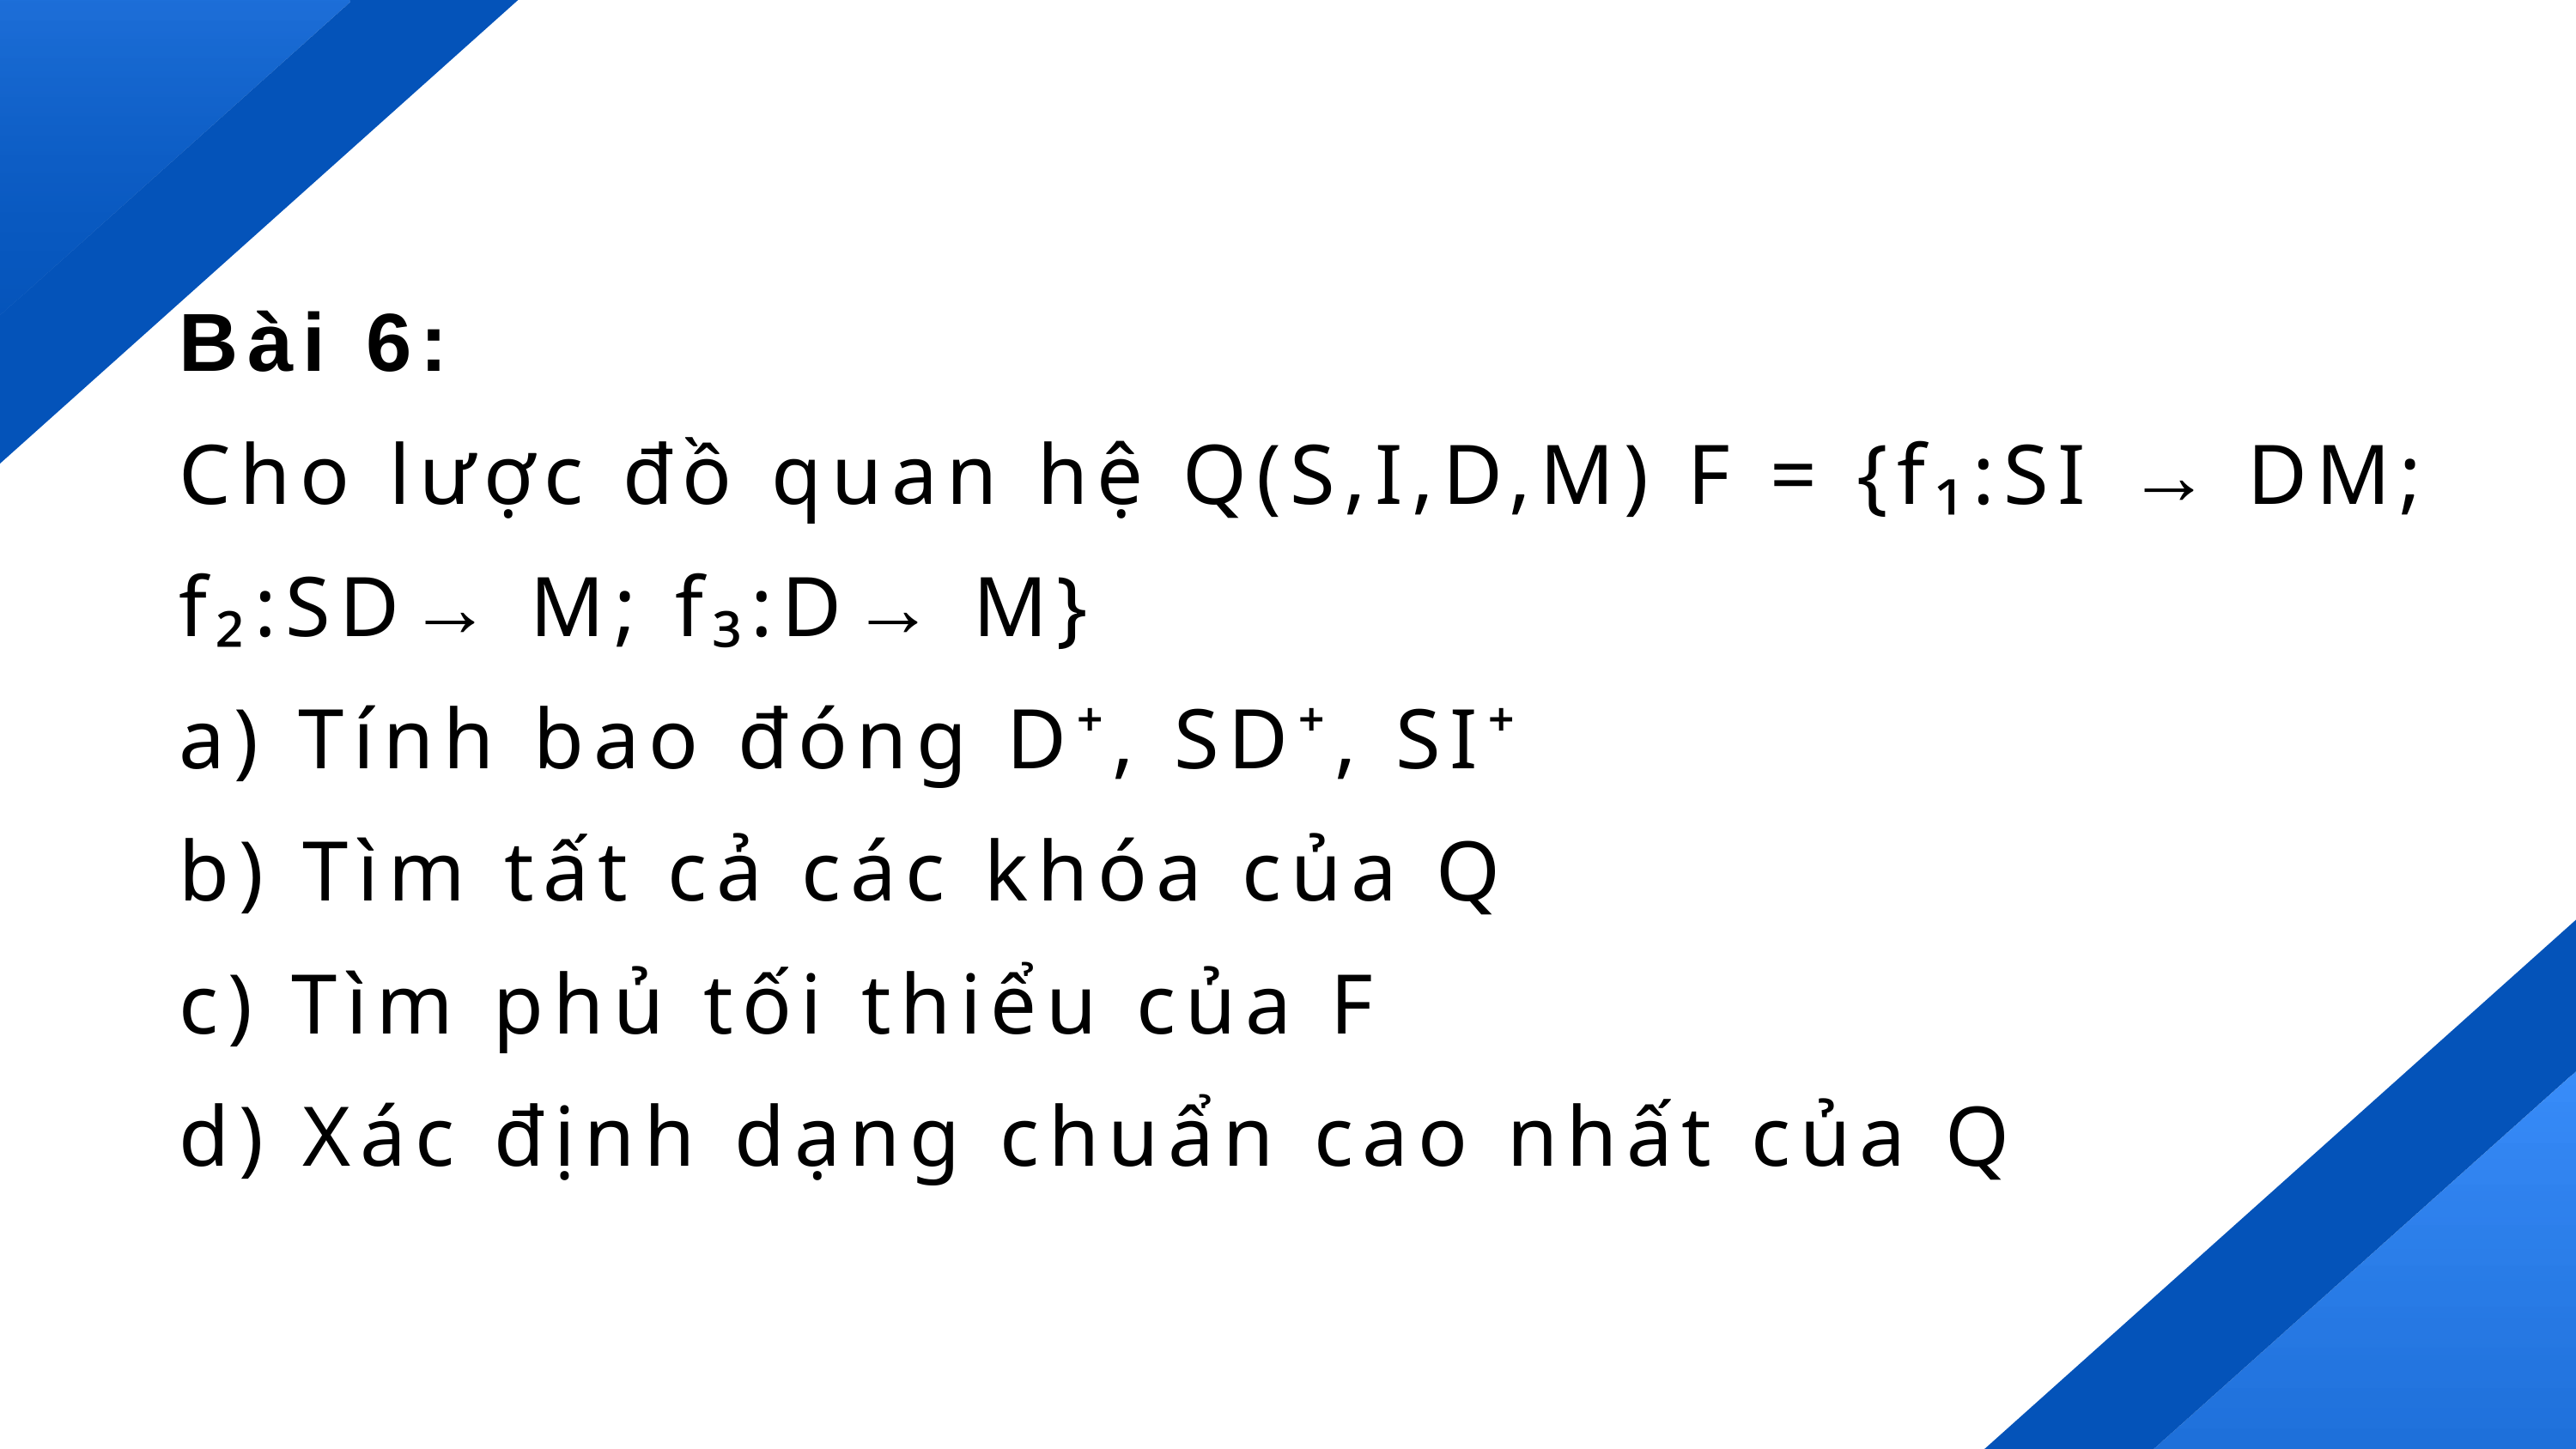

Bài 6:
Cho lược đồ quan hệ Q(S,I,D,M) F = {f₁:SI → DM; f₂:SD→ M; f₃:D→ M}
a) Tính bao đóng D⁺, SD⁺, SI⁺
b) Tìm tất cả các khóa của Q
c) Tìm phủ tối thiểu của F
d) Xác định dạng chuẩn cao nhất của Q